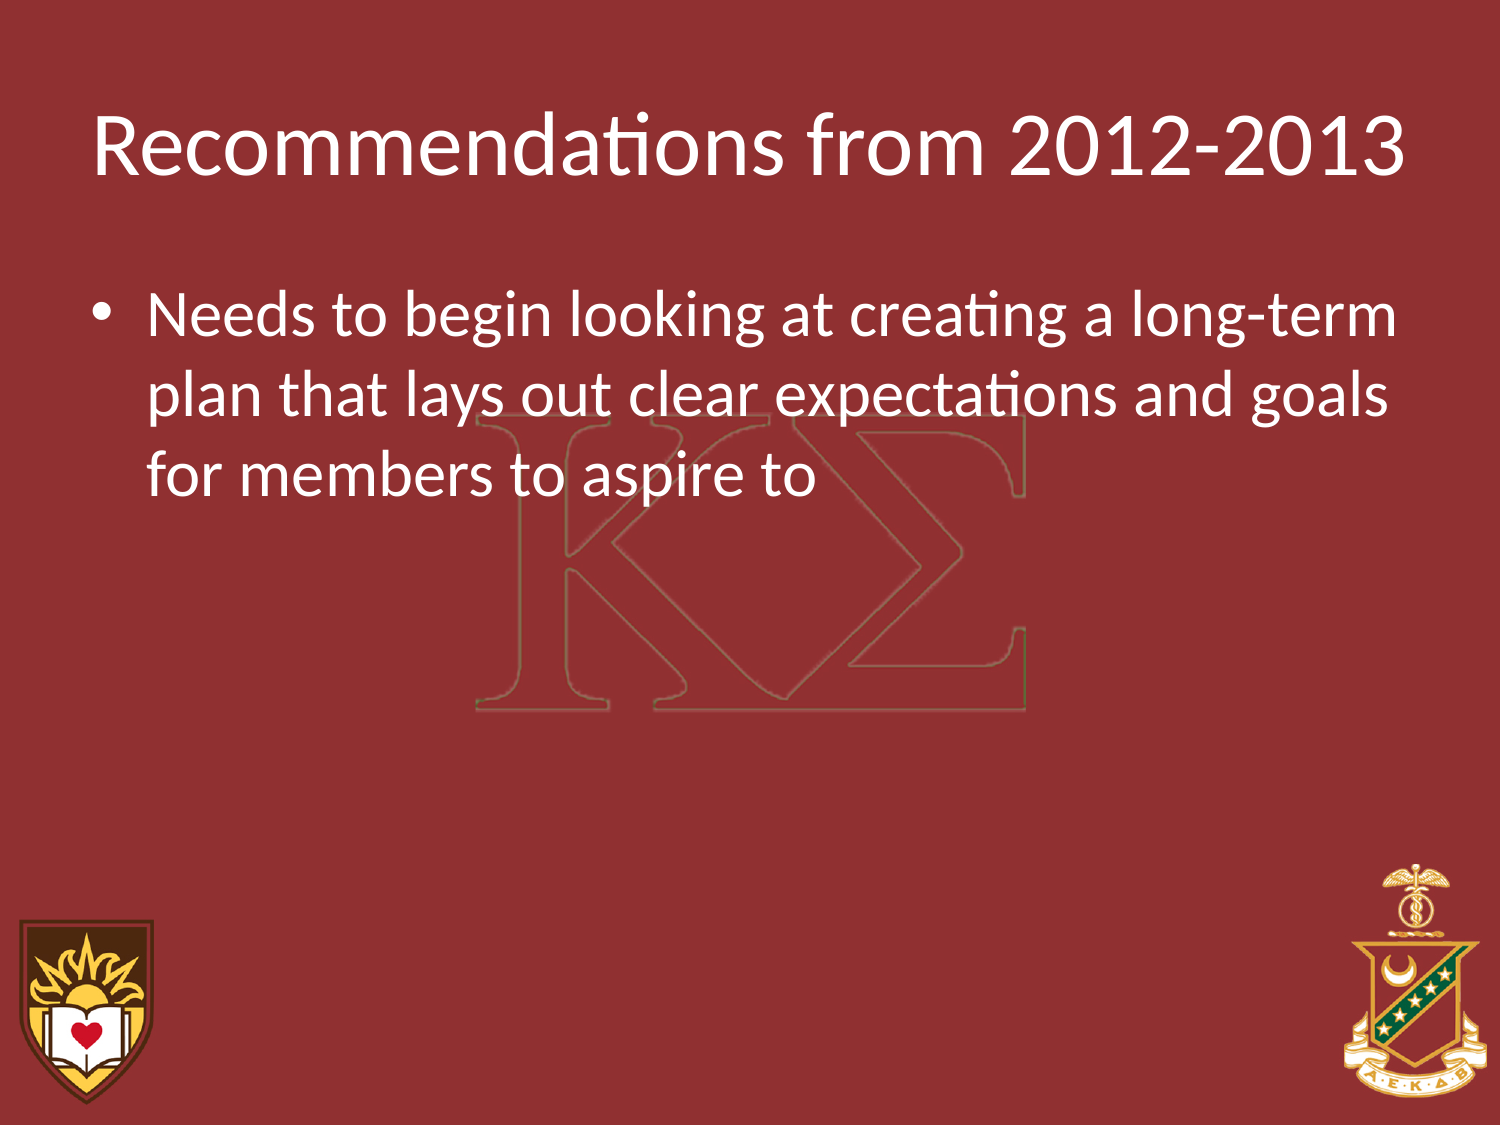

# Recommendations from 2012-2013
Needs to begin looking at creating a long-term plan that lays out clear expectations and goals for members to aspire to